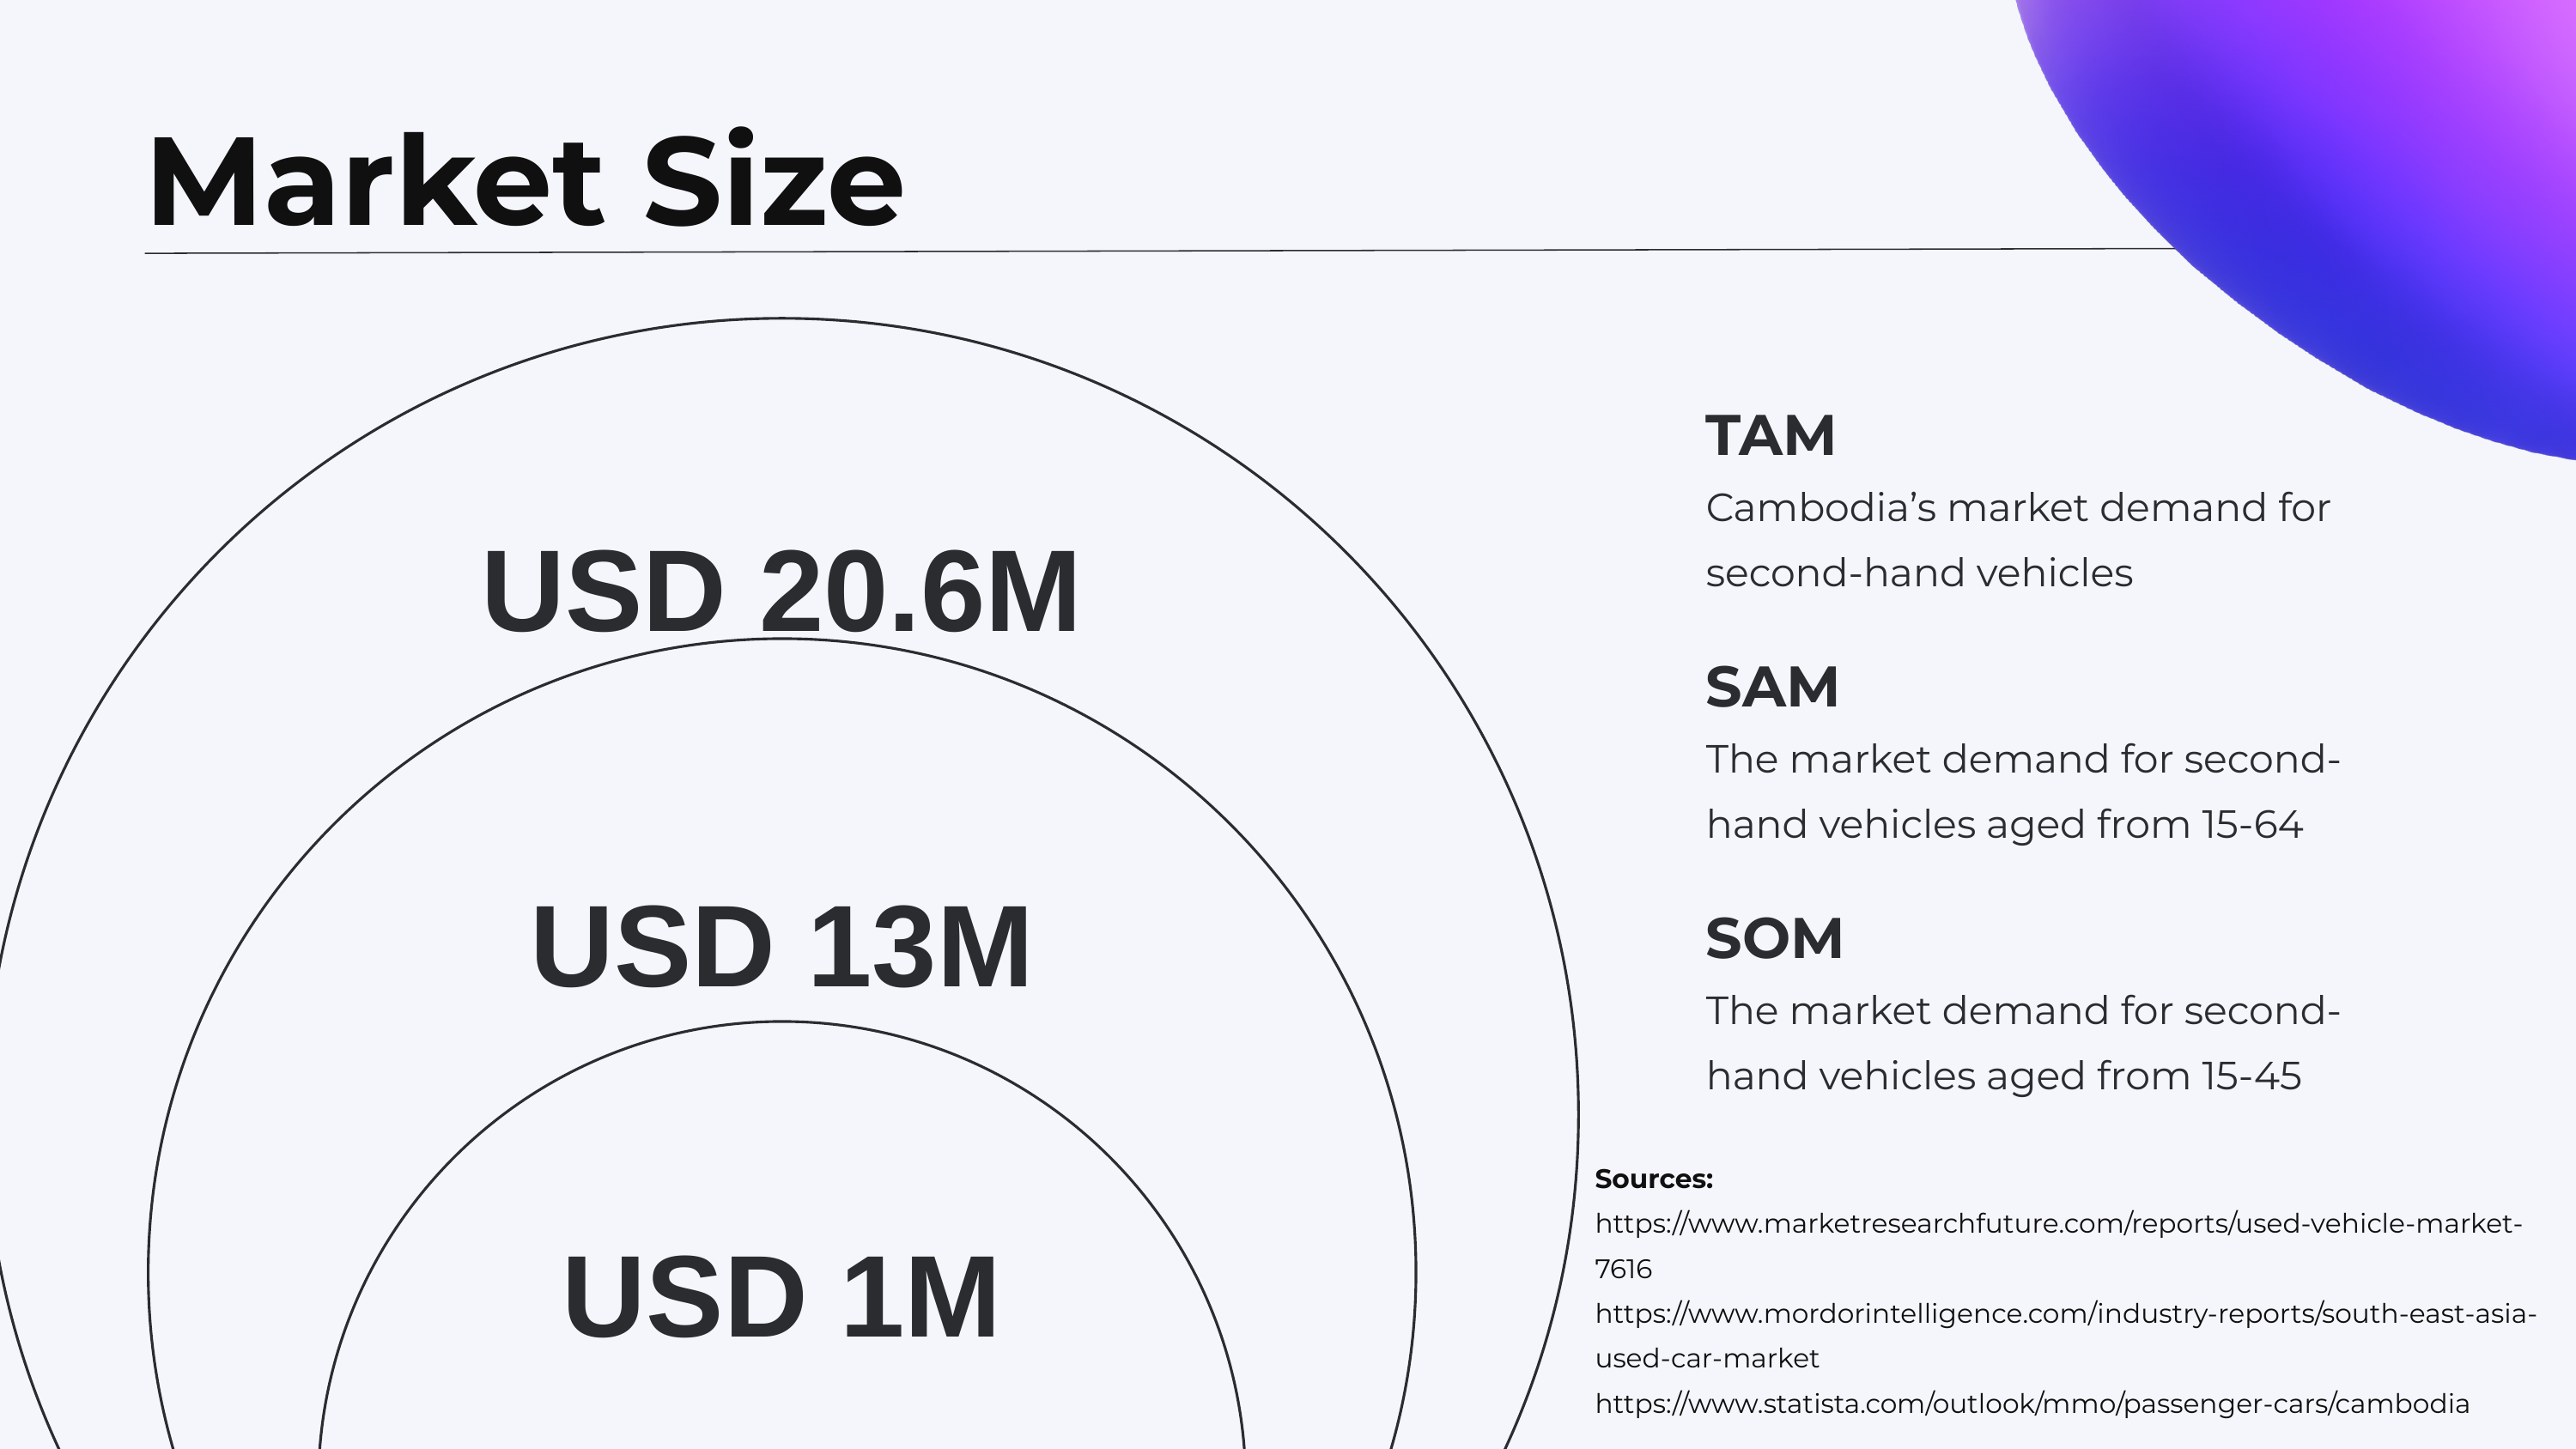

Market Size

TAM
Cambodia’s market demand for second-hand vehicles
SAM
The market demand for second-hand vehicles aged from 15-64
SOM
The market demand for second-hand vehicles aged from 15-45
USD 20.6M

USD 13M

USD 1M
Sources:
https://www.marketresearchfuture.com/reports/used-vehicle-market-7616
https://www.mordorintelligence.com/industry-reports/south-east-asia-used-car-market
https://www.statista.com/outlook/mmo/passenger-cars/cambodia